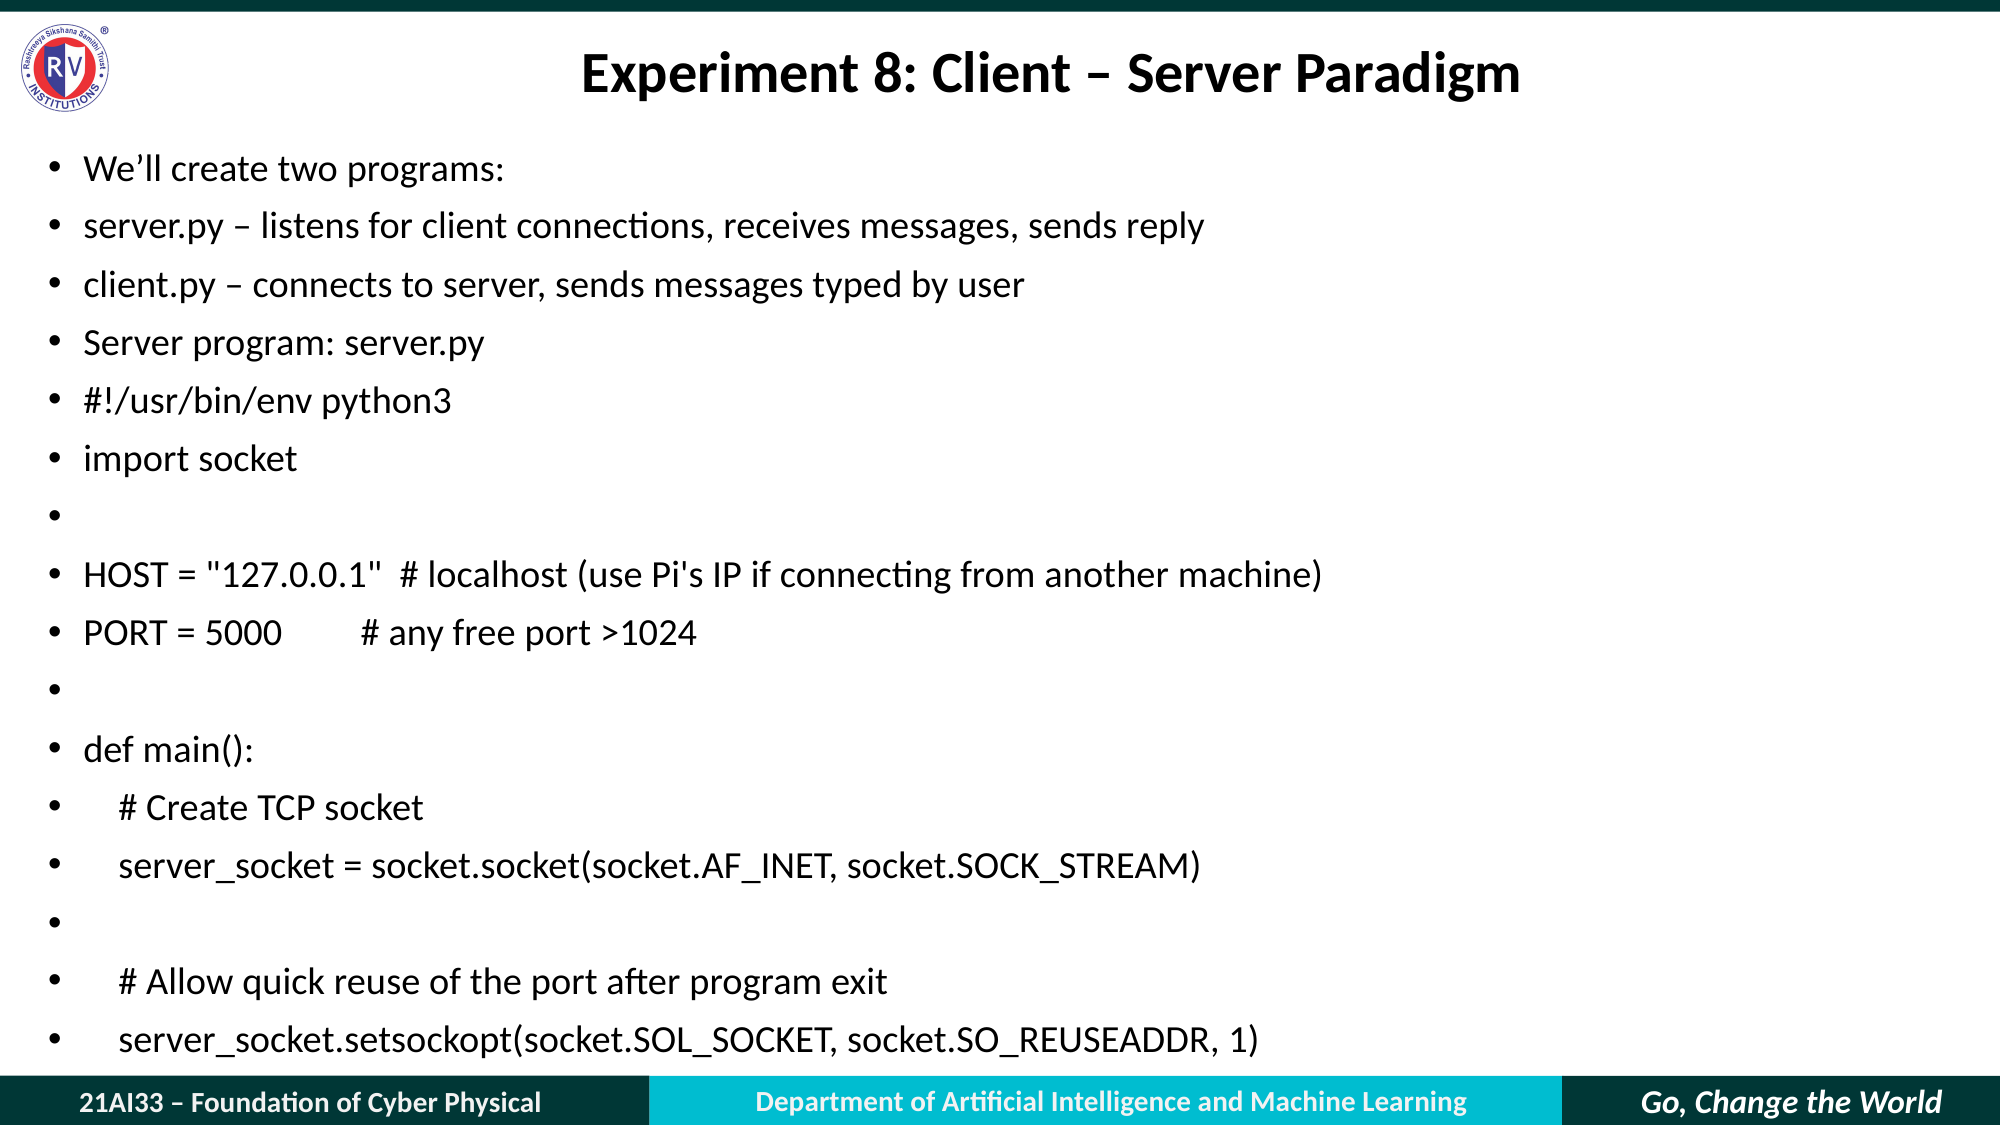

# Experiment 8: Client – Server Paradigm
We’ll create two programs:
server.py – listens for client connections, receives messages, sends reply
client.py – connects to server, sends messages typed by user
Server program: server.py
#!/usr/bin/env python3
import socket

HOST = "127.0.0.1"  # localhost (use Pi's IP if connecting from another machine)
PORT = 5000         # any free port >1024

def main():
    # Create TCP socket
    server_socket = socket.socket(socket.AF_INET, socket.SOCK_STREAM)

    # Allow quick reuse of the port after program exit
    server_socket.setsockopt(socket.SOL_SOCKET, socket.SO_REUSEADDR, 1)